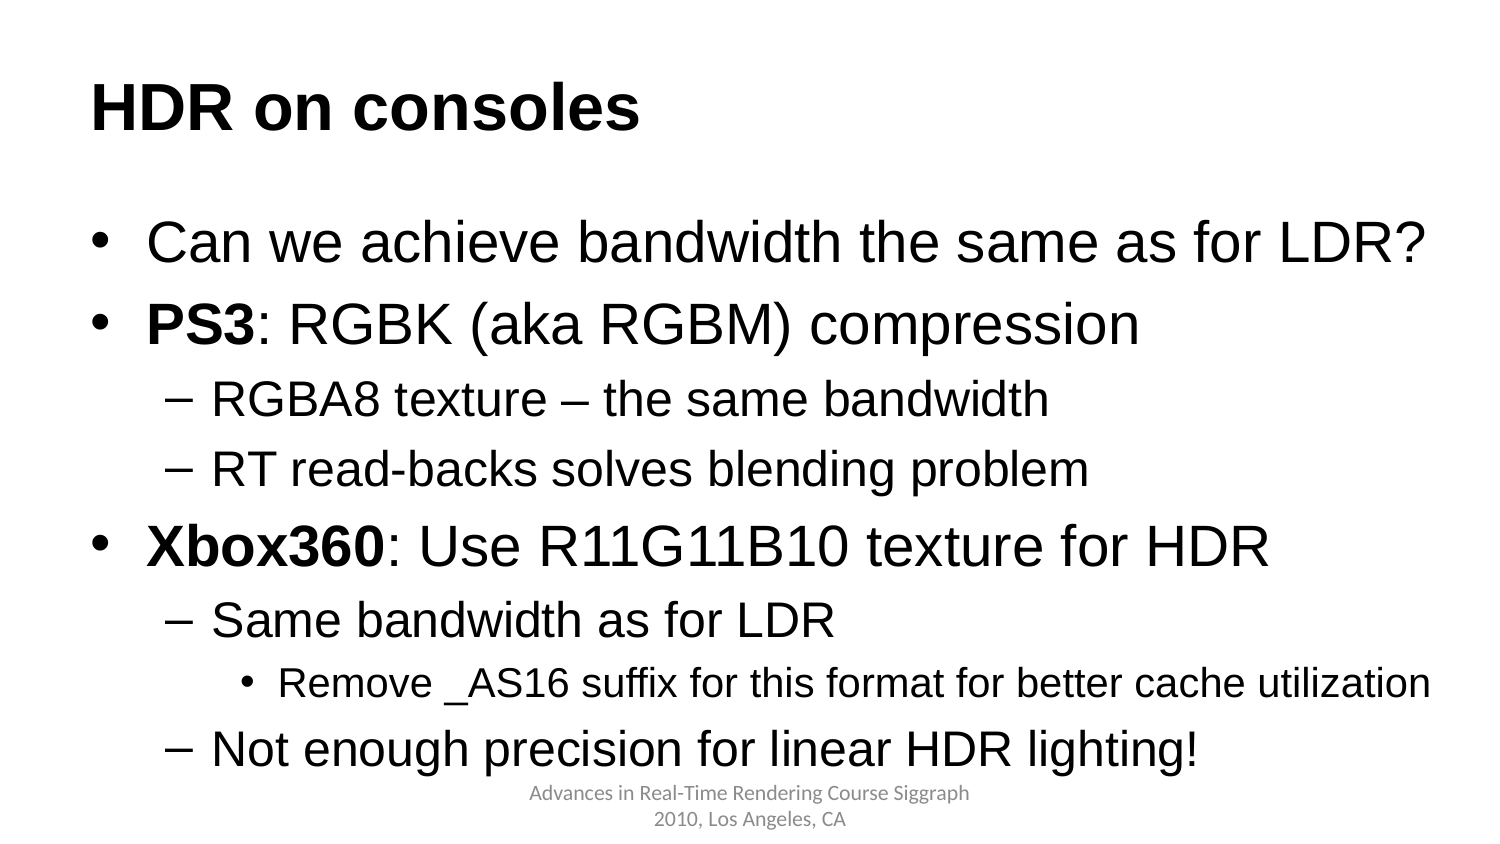

# HDR on consoles
Can we achieve bandwidth the same as for LDR?
PS3: RGBK (aka RGBM) compression
RGBA8 texture – the same bandwidth
RT read-backs solves blending problem
Xbox360: Use R11G11B10 texture for HDR
Same bandwidth as for LDR
Remove _AS16 suffix for this format for better cache utilization
Not enough precision for linear HDR lighting!

Advances in Real-Time Rendering Course Siggraph 2010, Los Angeles, CA